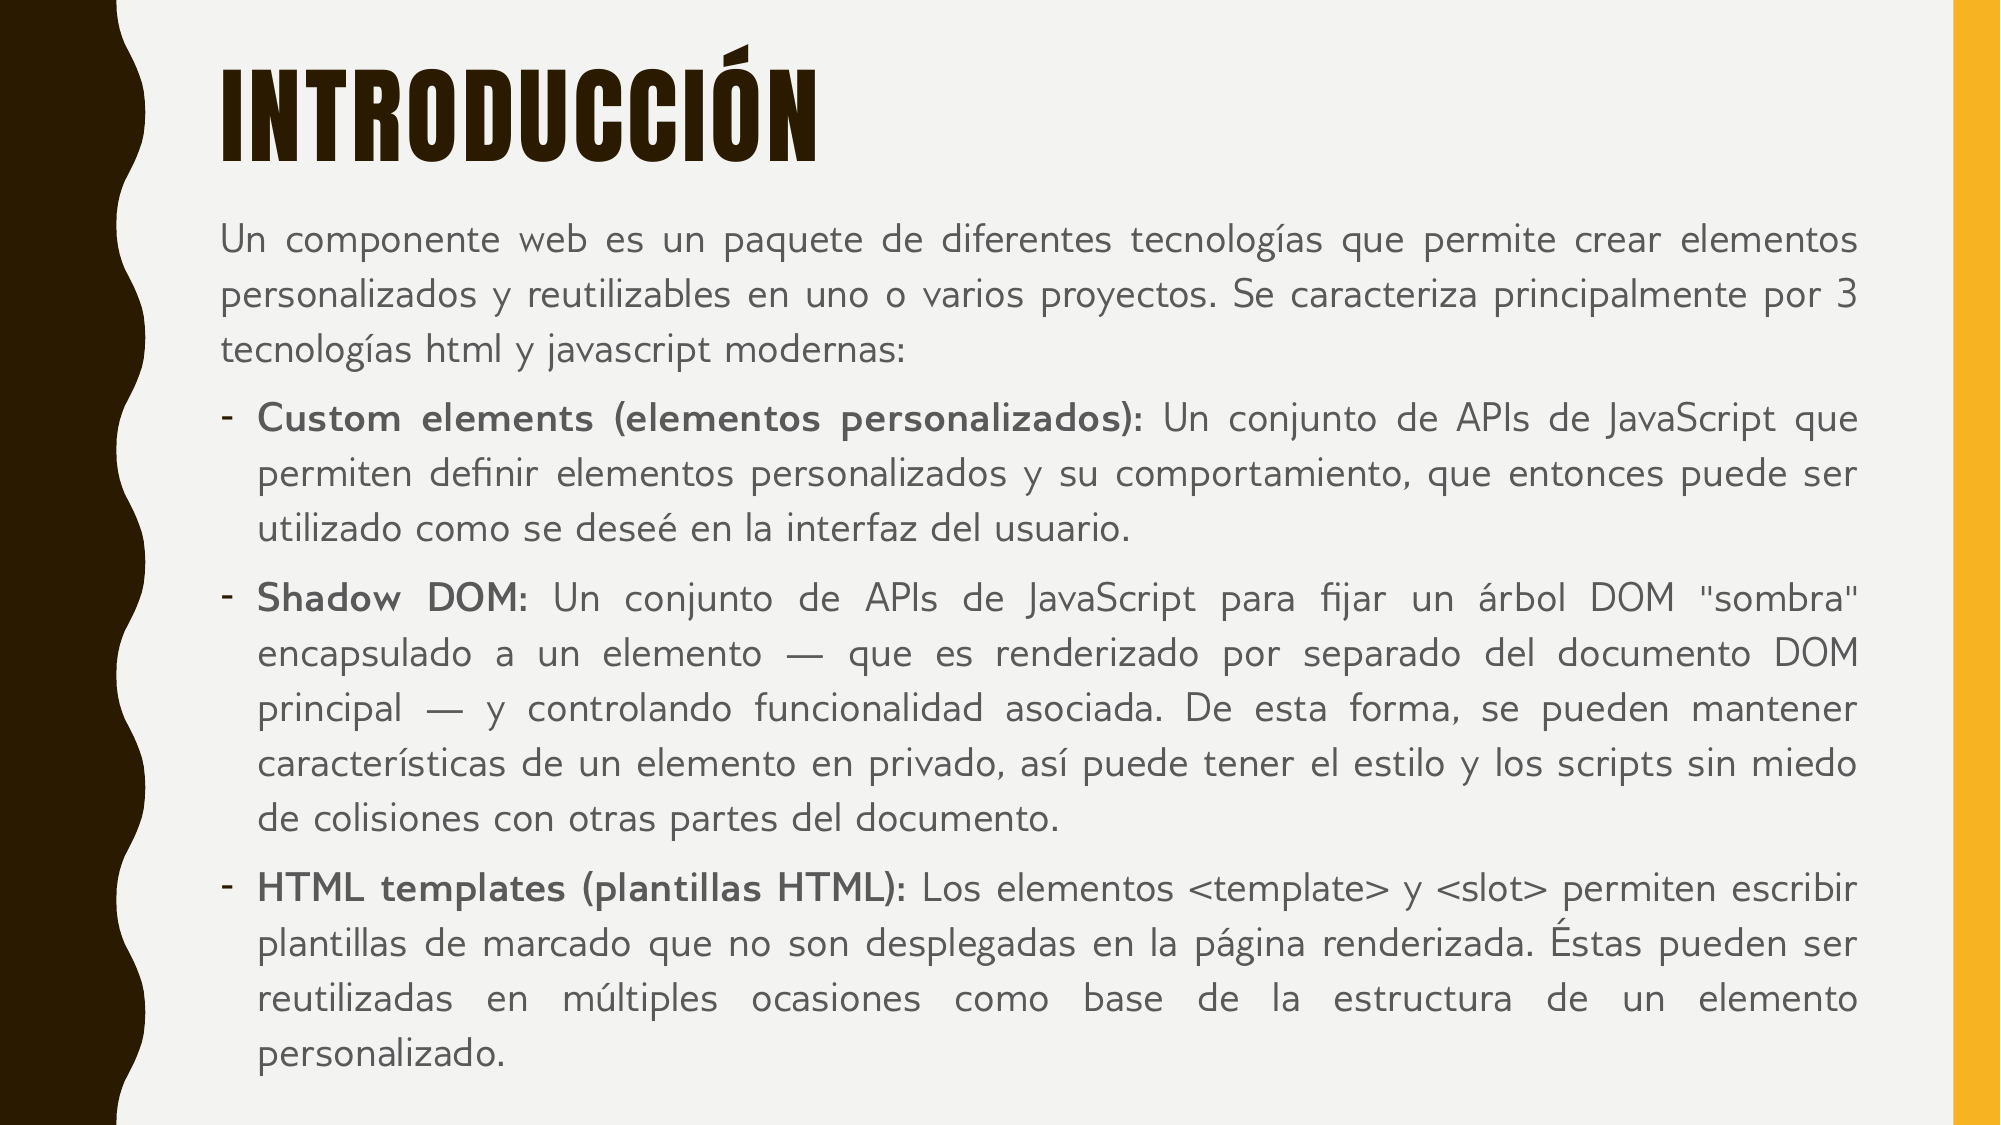

# INTRODUCCIÓN
Un componente web es un paquete de diferentes tecnologías que permite crear elementos personalizados y reutilizables en uno o varios proyectos. Se caracteriza principalmente por 3 tecnologías html y javascript modernas:
Custom elements (elementos personalizados): Un conjunto de APIs de JavaScript que permiten definir elementos personalizados y su comportamiento, que entonces puede ser utilizado como se deseé en la interfaz del usuario.
Shadow DOM: Un conjunto de APIs de JavaScript para fijar un árbol DOM "sombra" encapsulado a un elemento — que es renderizado por separado del documento DOM principal — y controlando funcionalidad asociada. De esta forma, se pueden mantener características de un elemento en privado, así puede tener el estilo y los scripts sin miedo de colisiones con otras partes del documento.
HTML templates (plantillas HTML): Los elementos <template> y <slot> permiten escribir plantillas de marcado que no son desplegadas en la página renderizada. Éstas pueden ser reutilizadas en múltiples ocasiones como base de la estructura de un elemento personalizado.